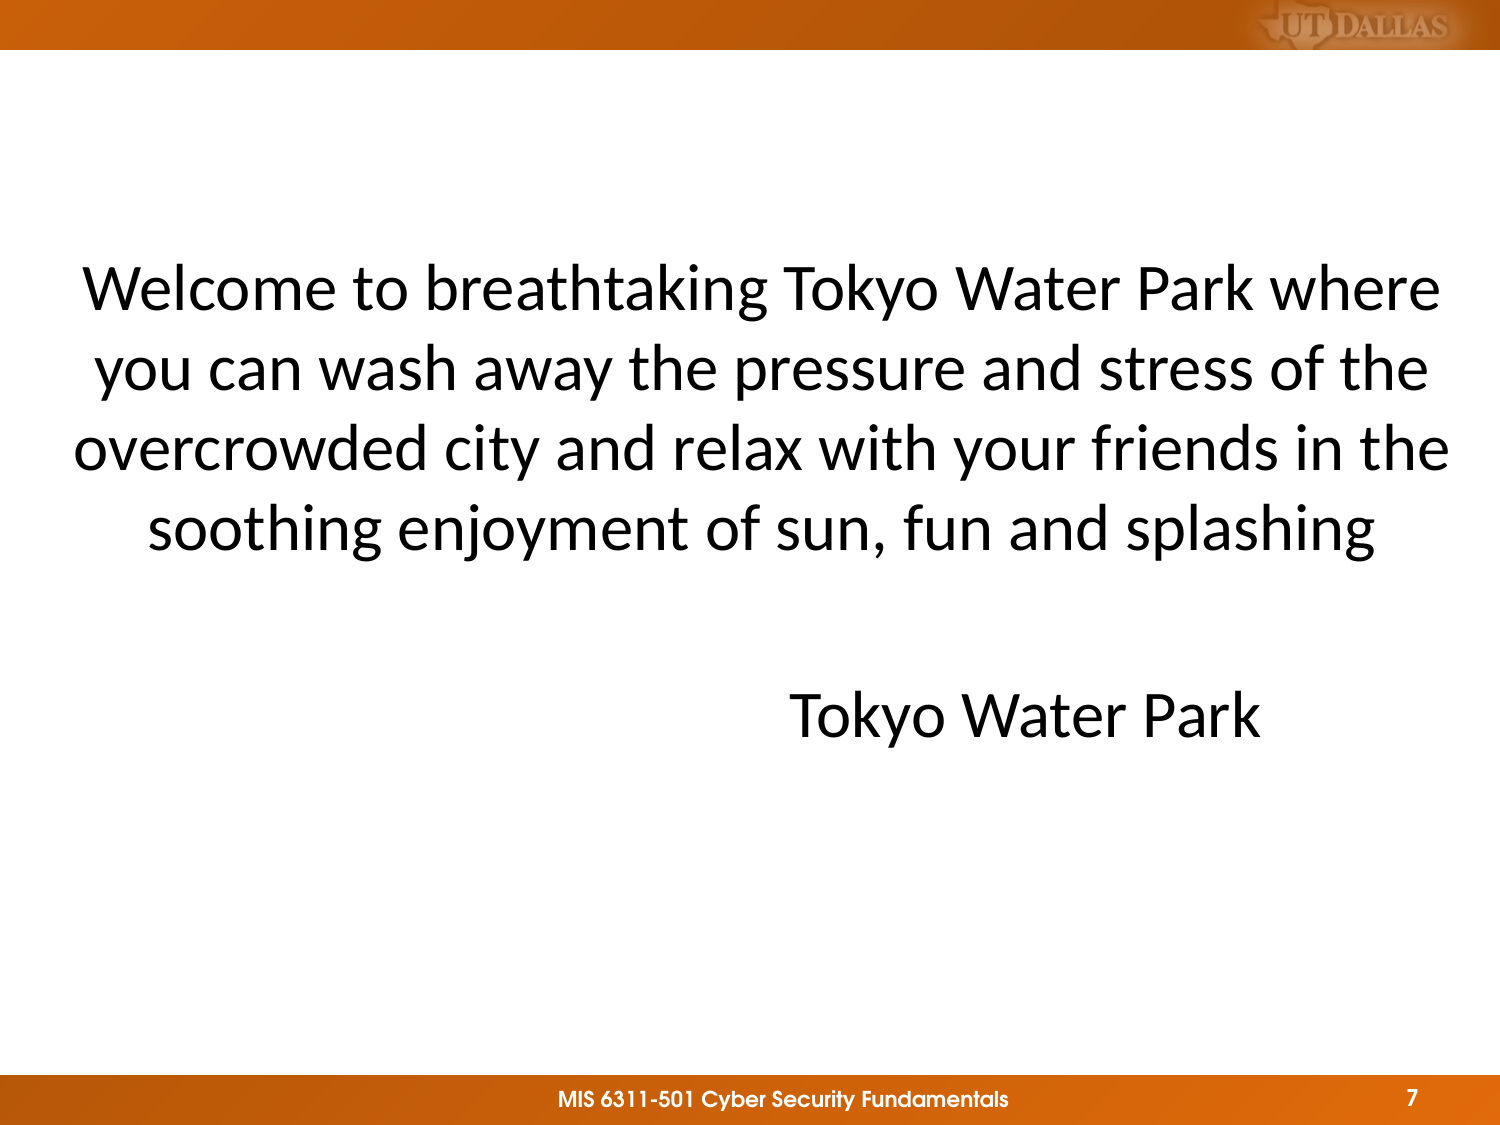

Welcome to breathtaking Tokyo Water Park where you can wash away the pressure and stress of the overcrowded city and relax with your friends in the soothing enjoyment of sun, fun and splashing

					Tokyo Water Park
7